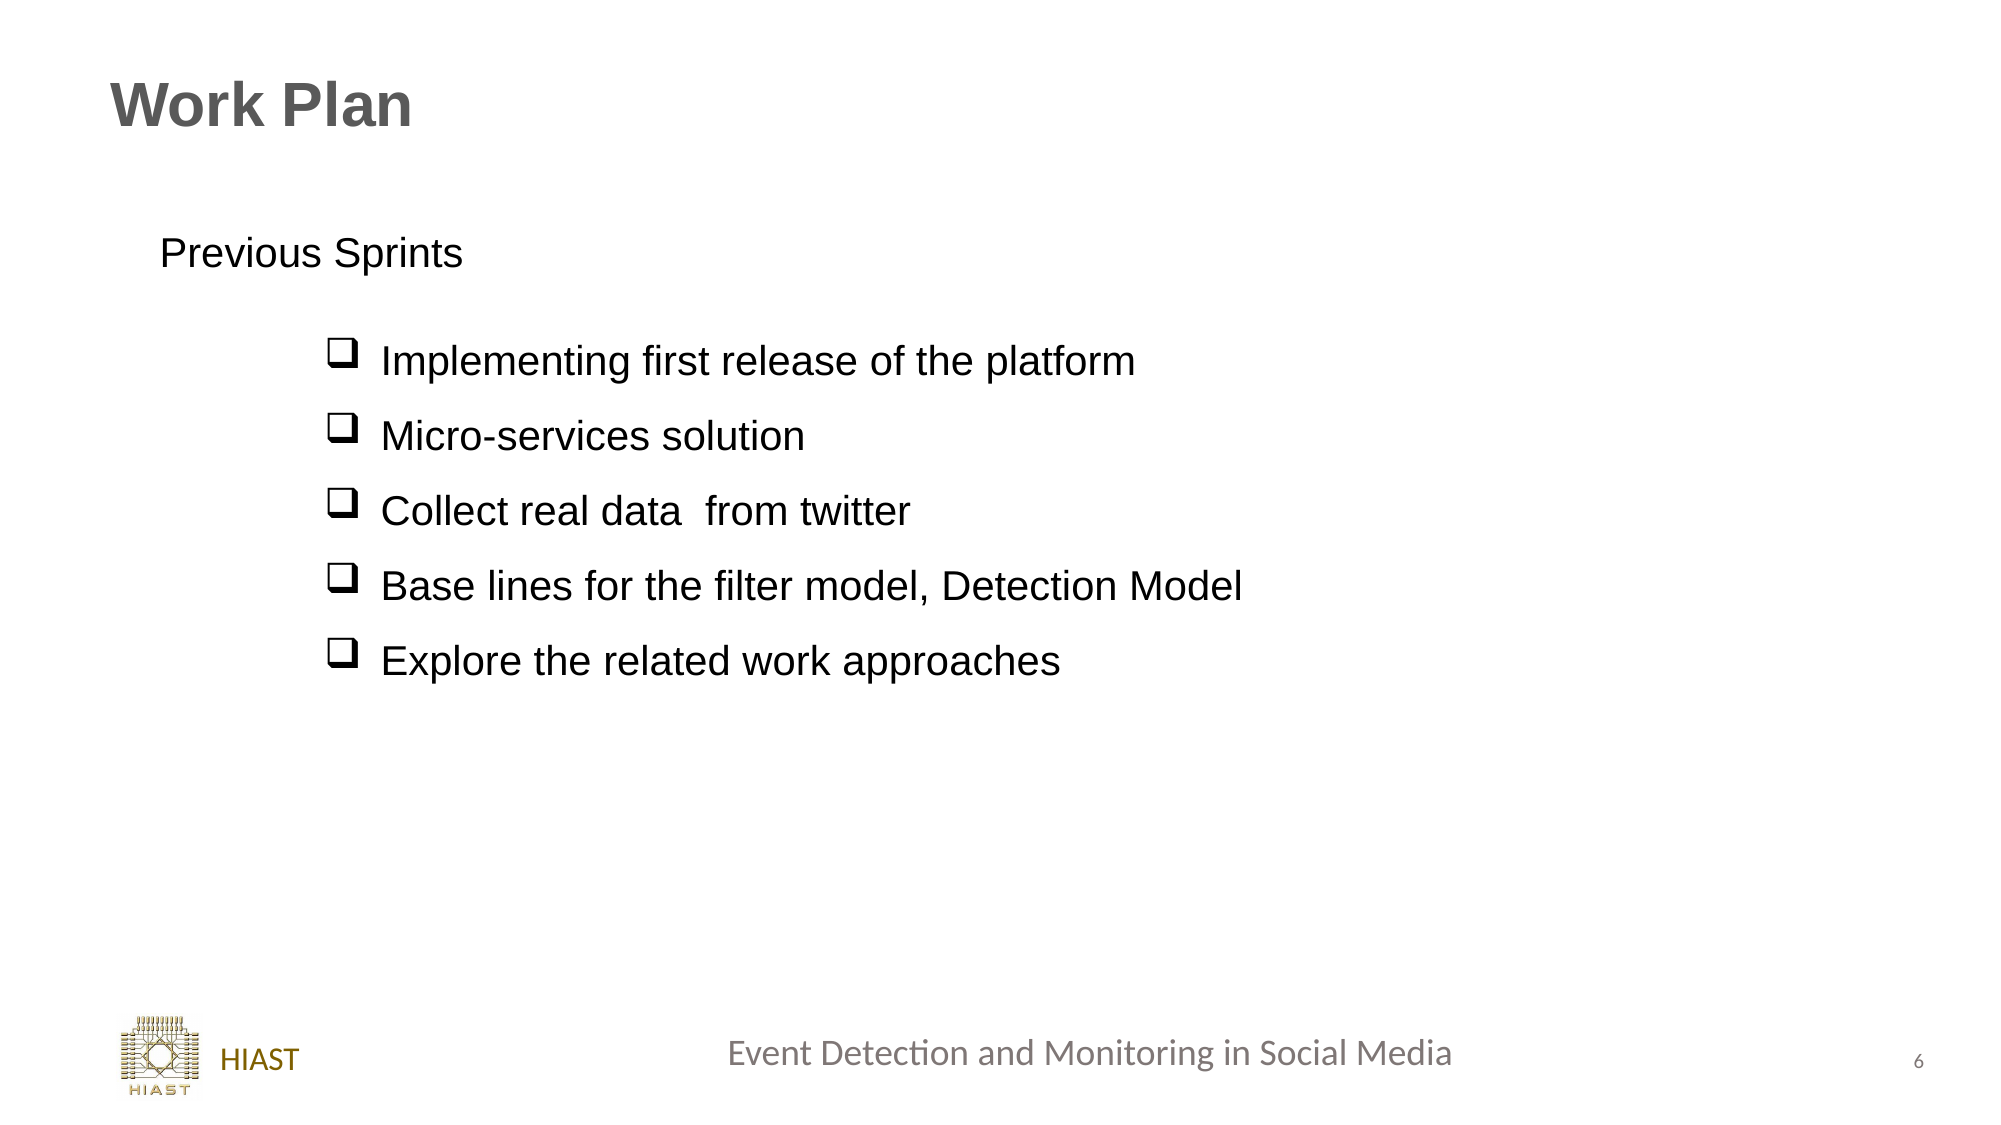

Work Plan
Previous Sprints
Implementing first release of the platform
Micro-services solution
Collect real data  from twitter
Base lines for the filter model, Detection Model
Explore the related work approaches
6
Event Detection and Monitoring in Social Media